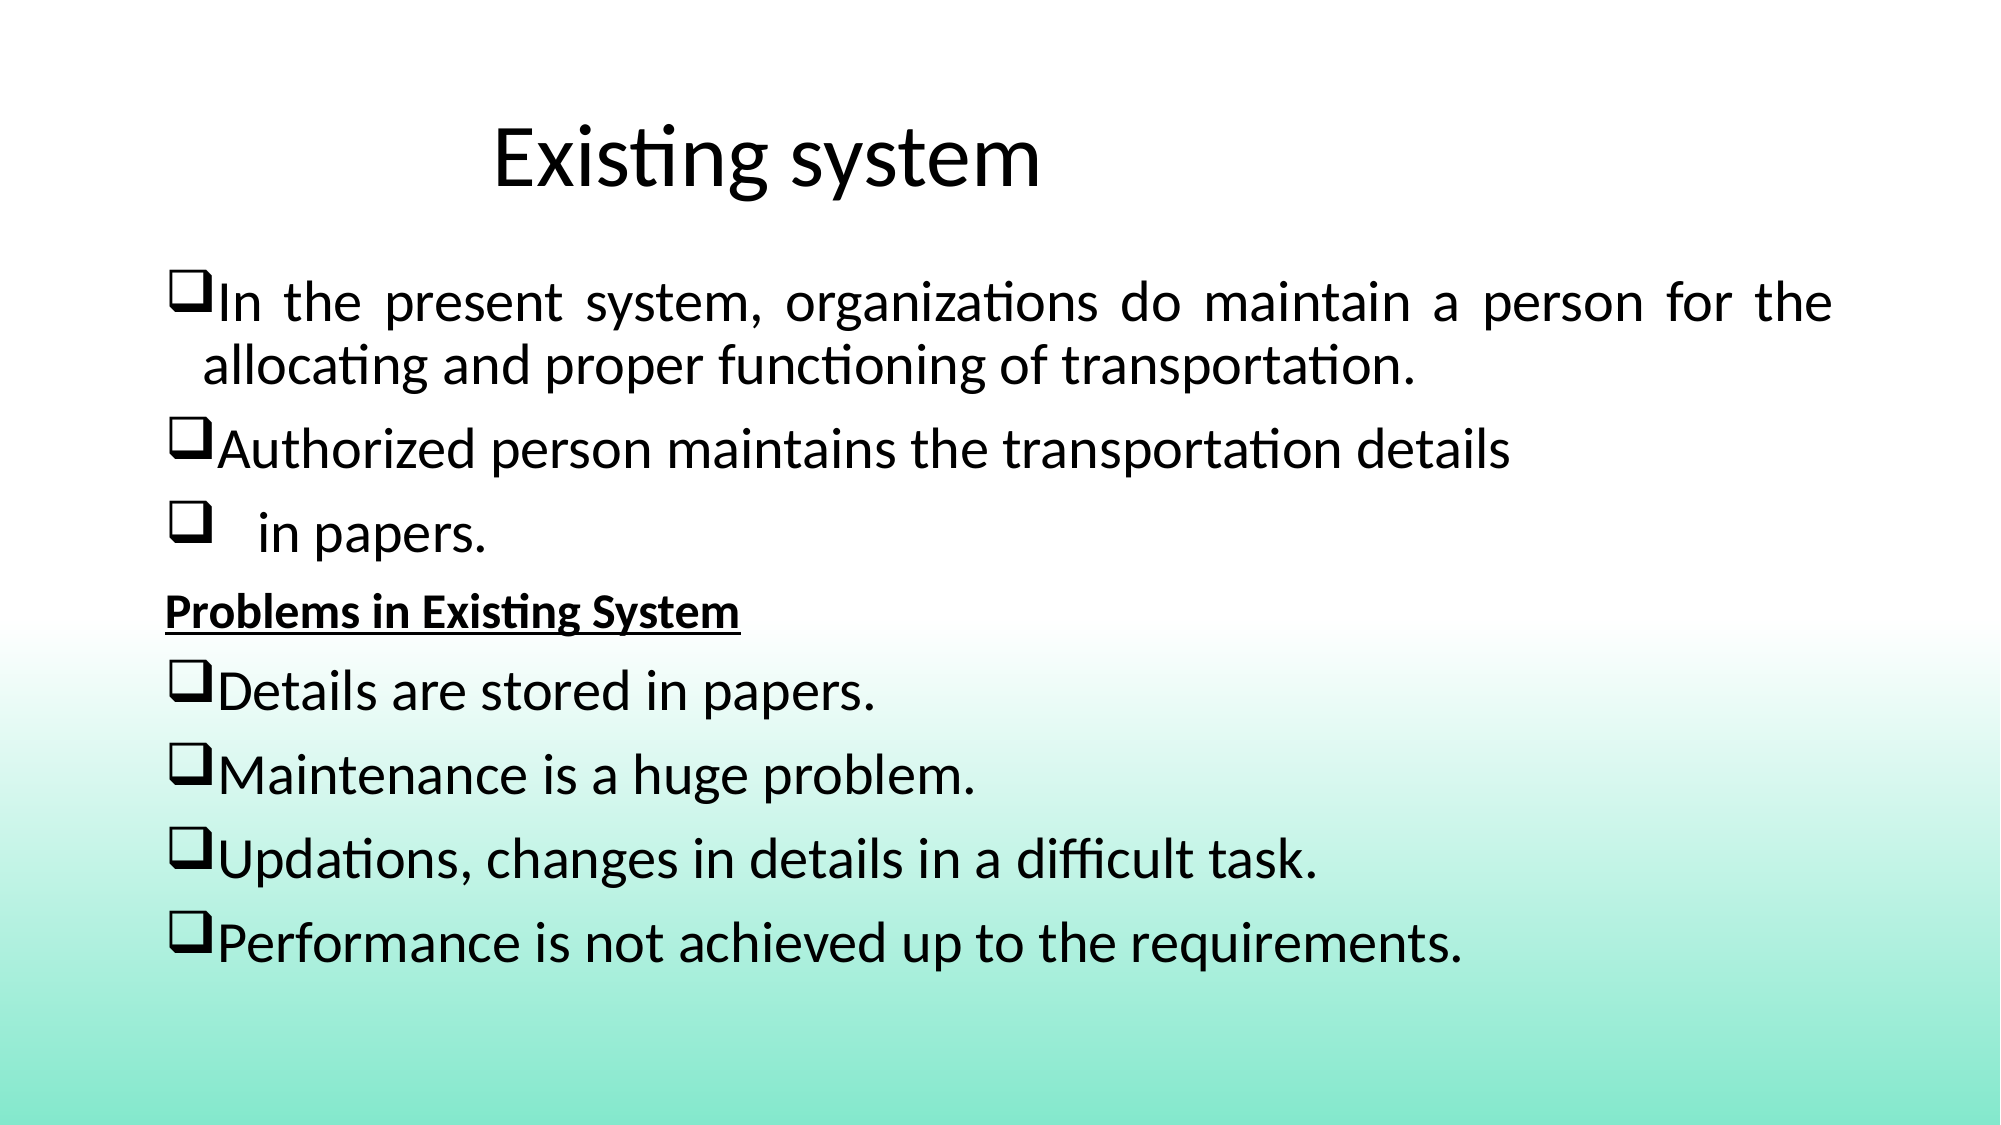

# Existing system
In the present system, organizations do maintain a person for the allocating and proper functioning of transportation.
Authorized person maintains the transportation details
   in papers.
Problems in Existing System
Details are stored in papers.
Maintenance is a huge problem.
Updations, changes in details in a difficult task.
Performance is not achieved up to the requirements.